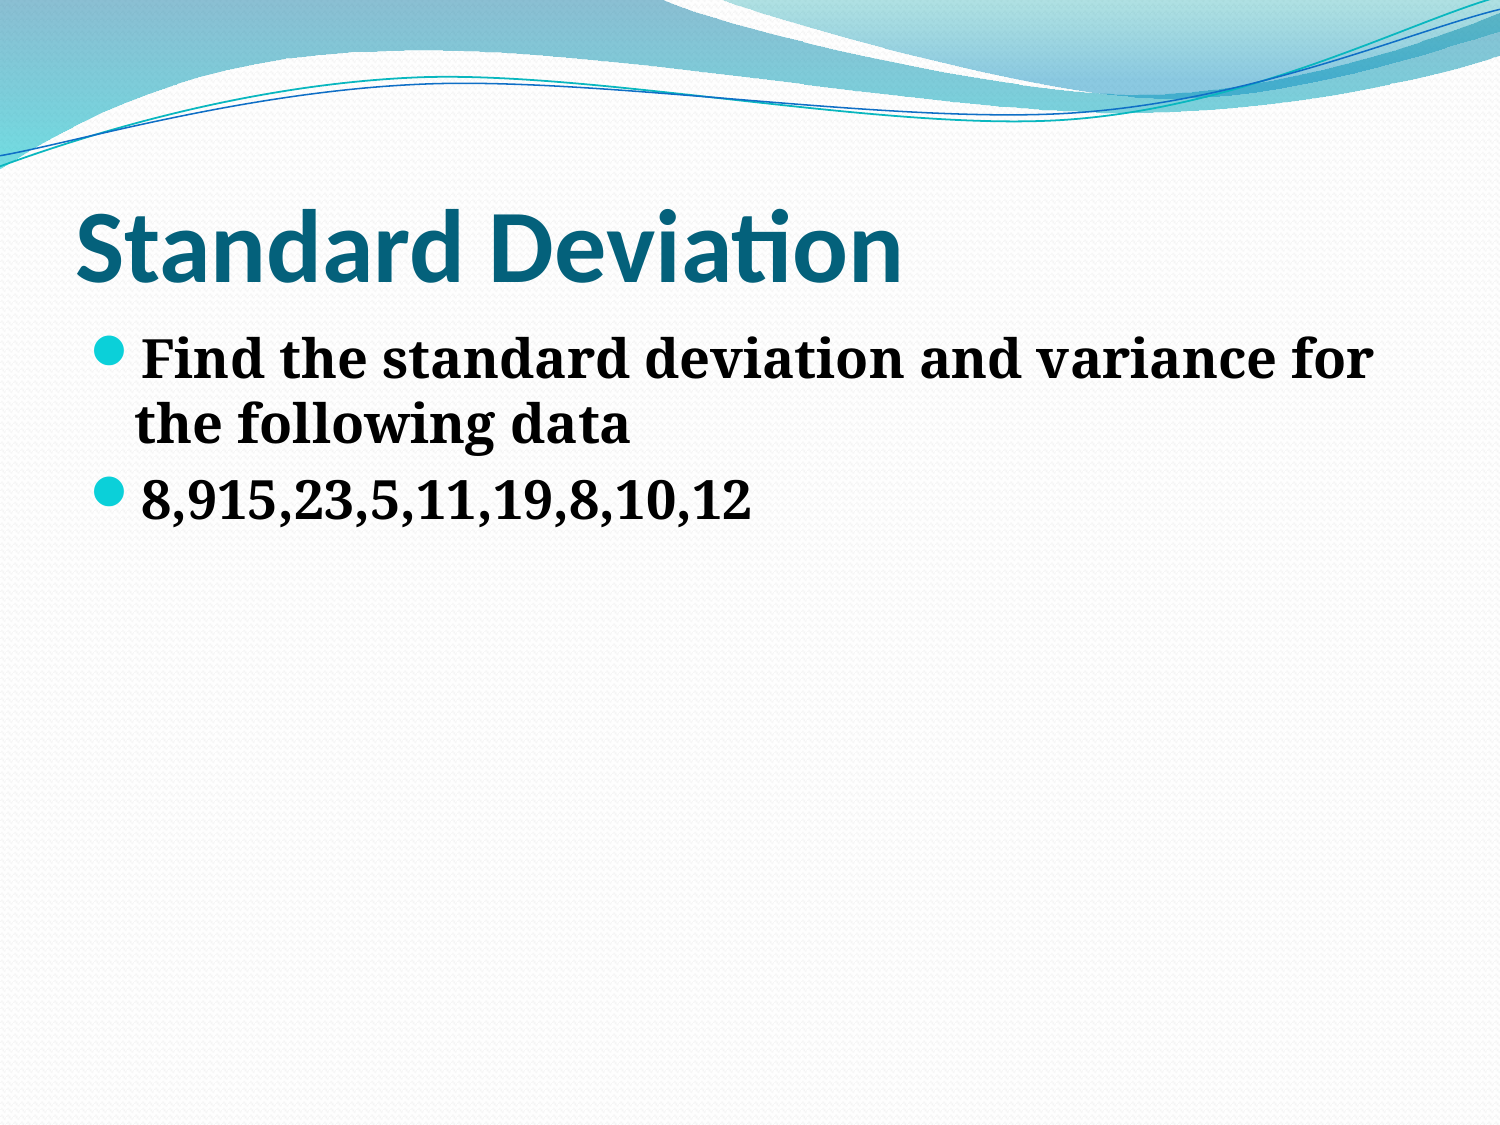

# Standard Deviation
Find the standard deviation and variance for the following data
8,915,23,5,11,19,8,10,12